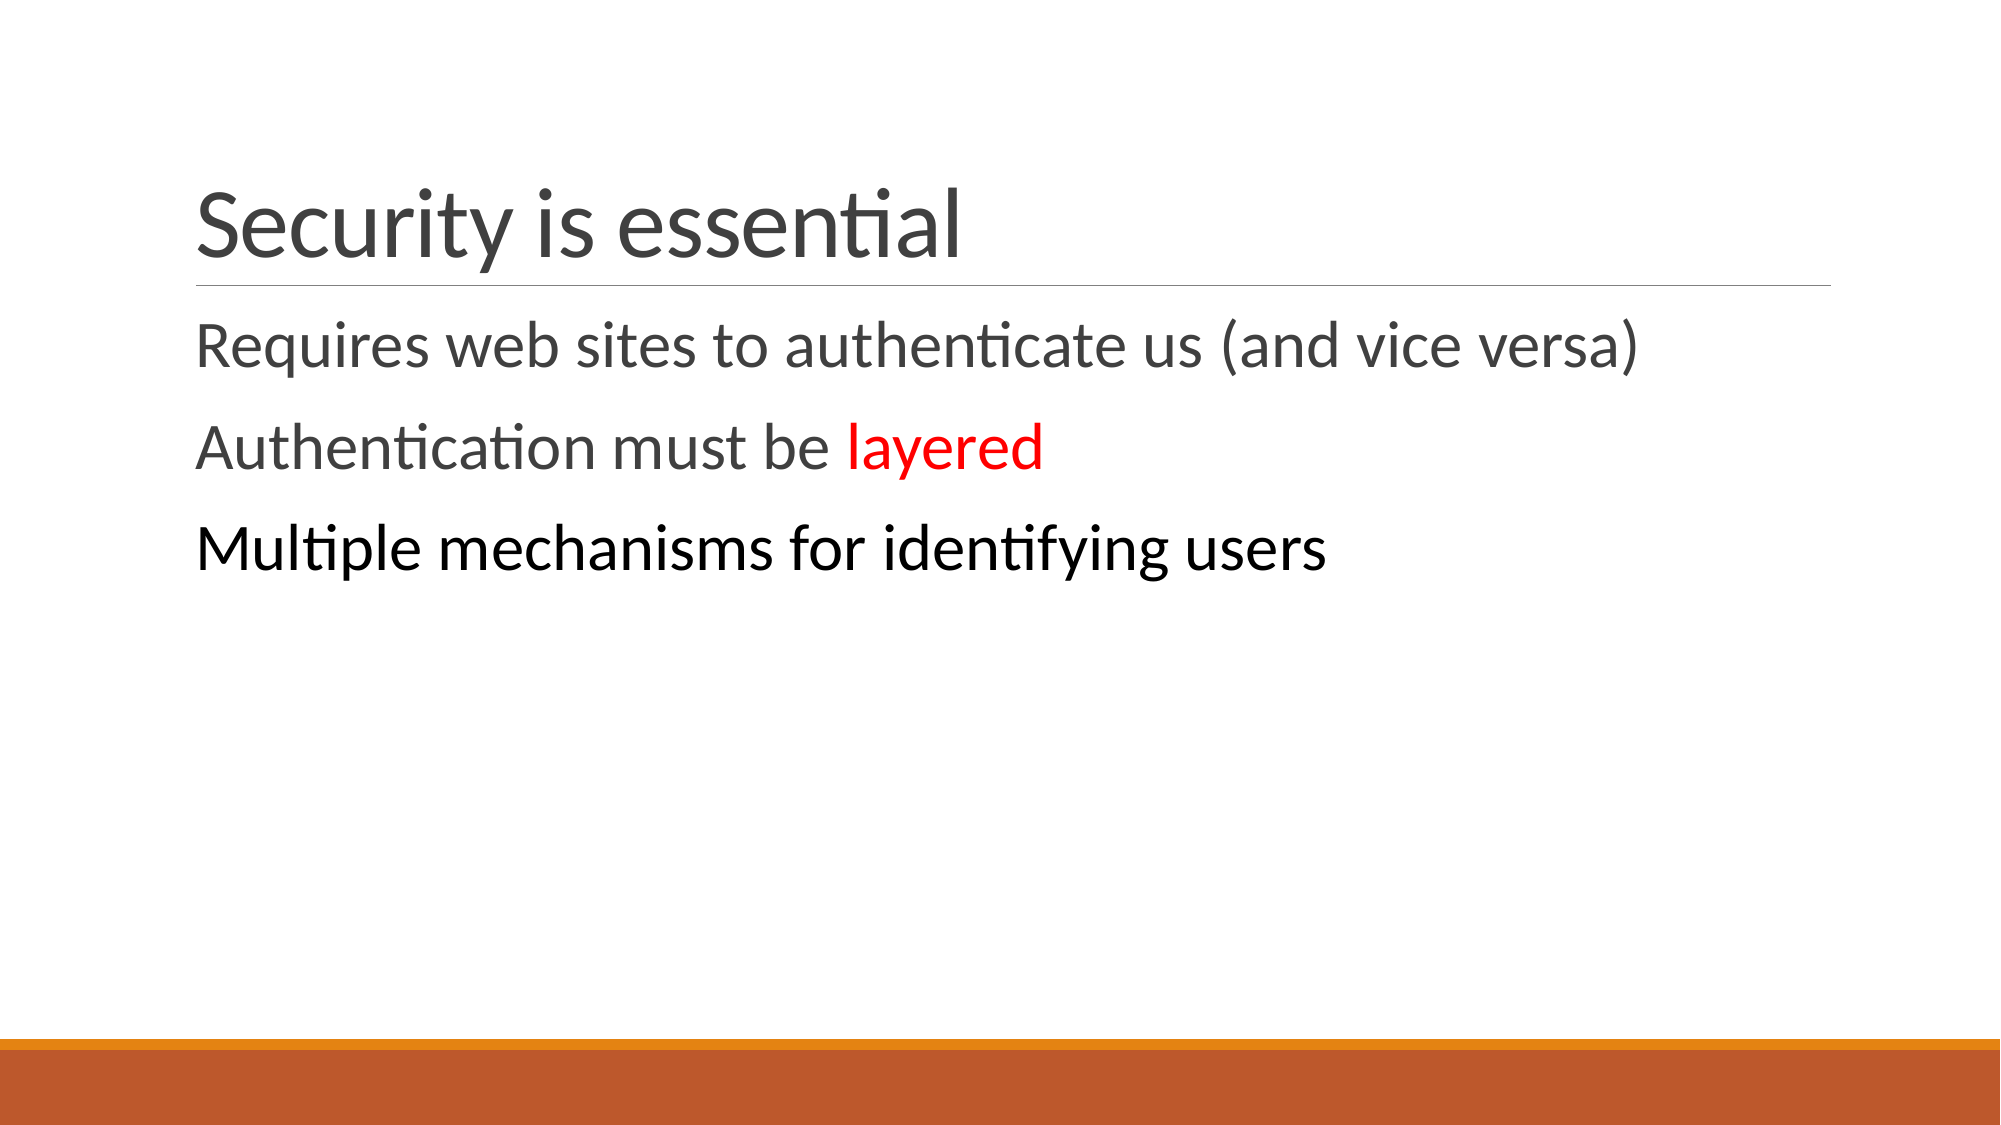

# Security is essential
Requires web sites to authenticate us (and vice versa)
Authentication must be layered
Multiple mechanisms for identifying users